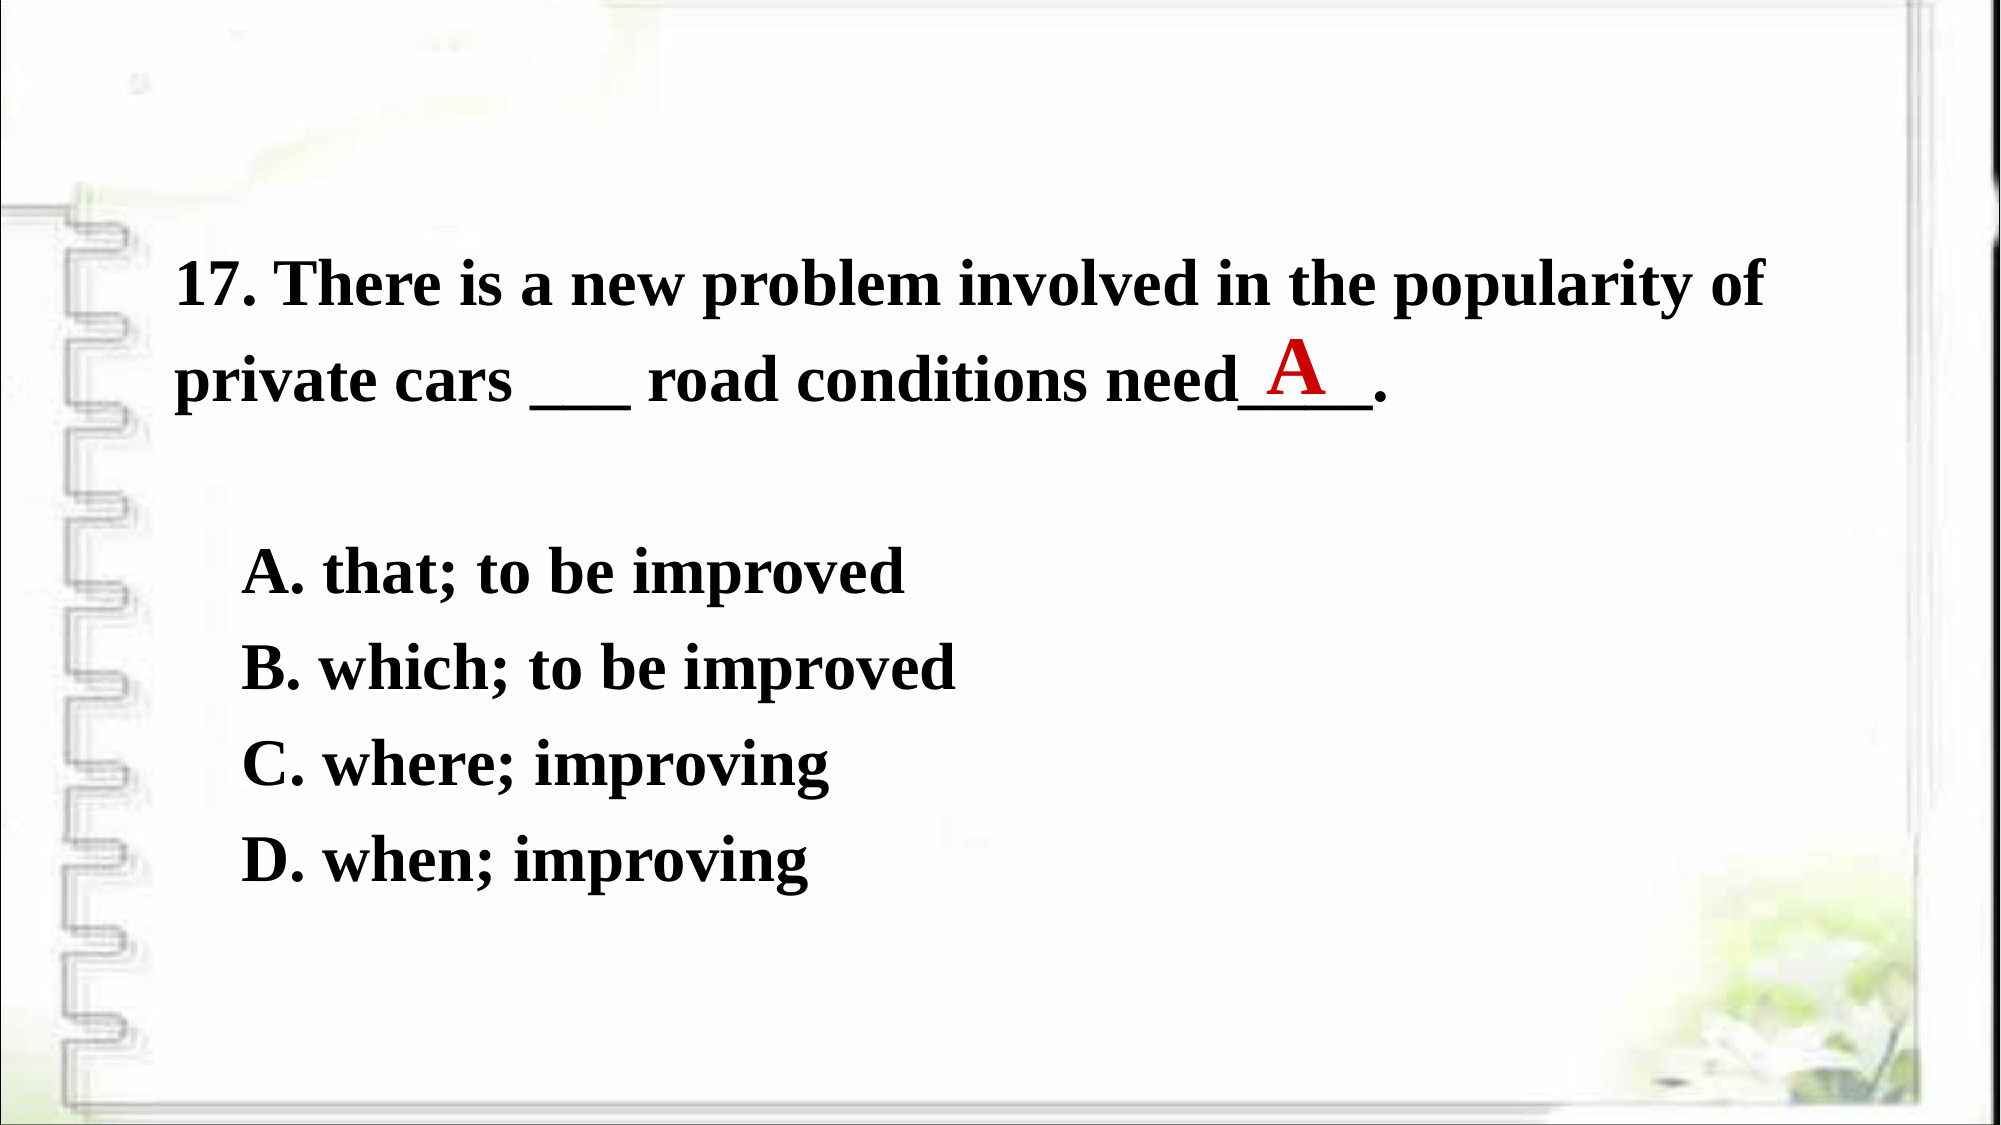

17. There is a new problem involved in the popularity of private cars ___ road conditions need____.

    A. that; to be improved
    B. which; to be improved
    C. where; improving
    D. when; improving
A